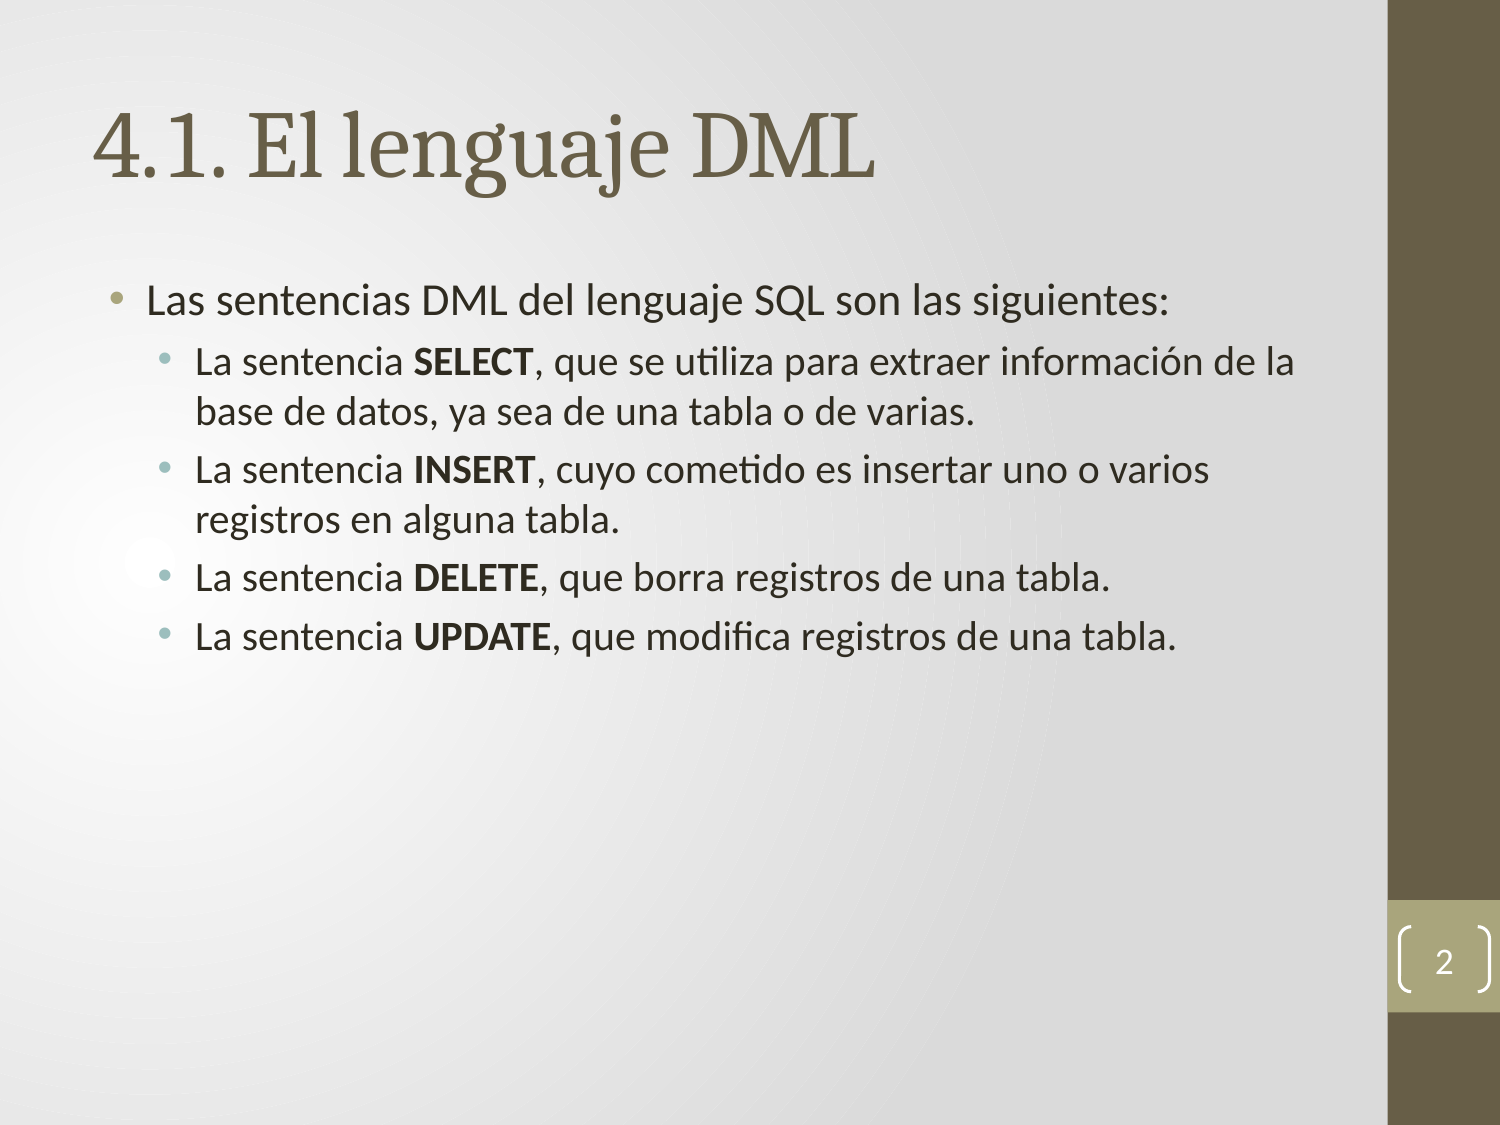

# 4.1. El lenguaje DML
Las sentencias DML del lenguaje SQL son las siguientes:
La sentencia SELECT, que se utiliza para extraer información de la base de datos, ya sea de una tabla o de varias.
La sentencia INSERT, cuyo cometido es insertar uno o varios registros en alguna tabla.
La sentencia DELETE, que borra registros de una tabla.
La sentencia UPDATE, que modifica registros de una tabla.
2